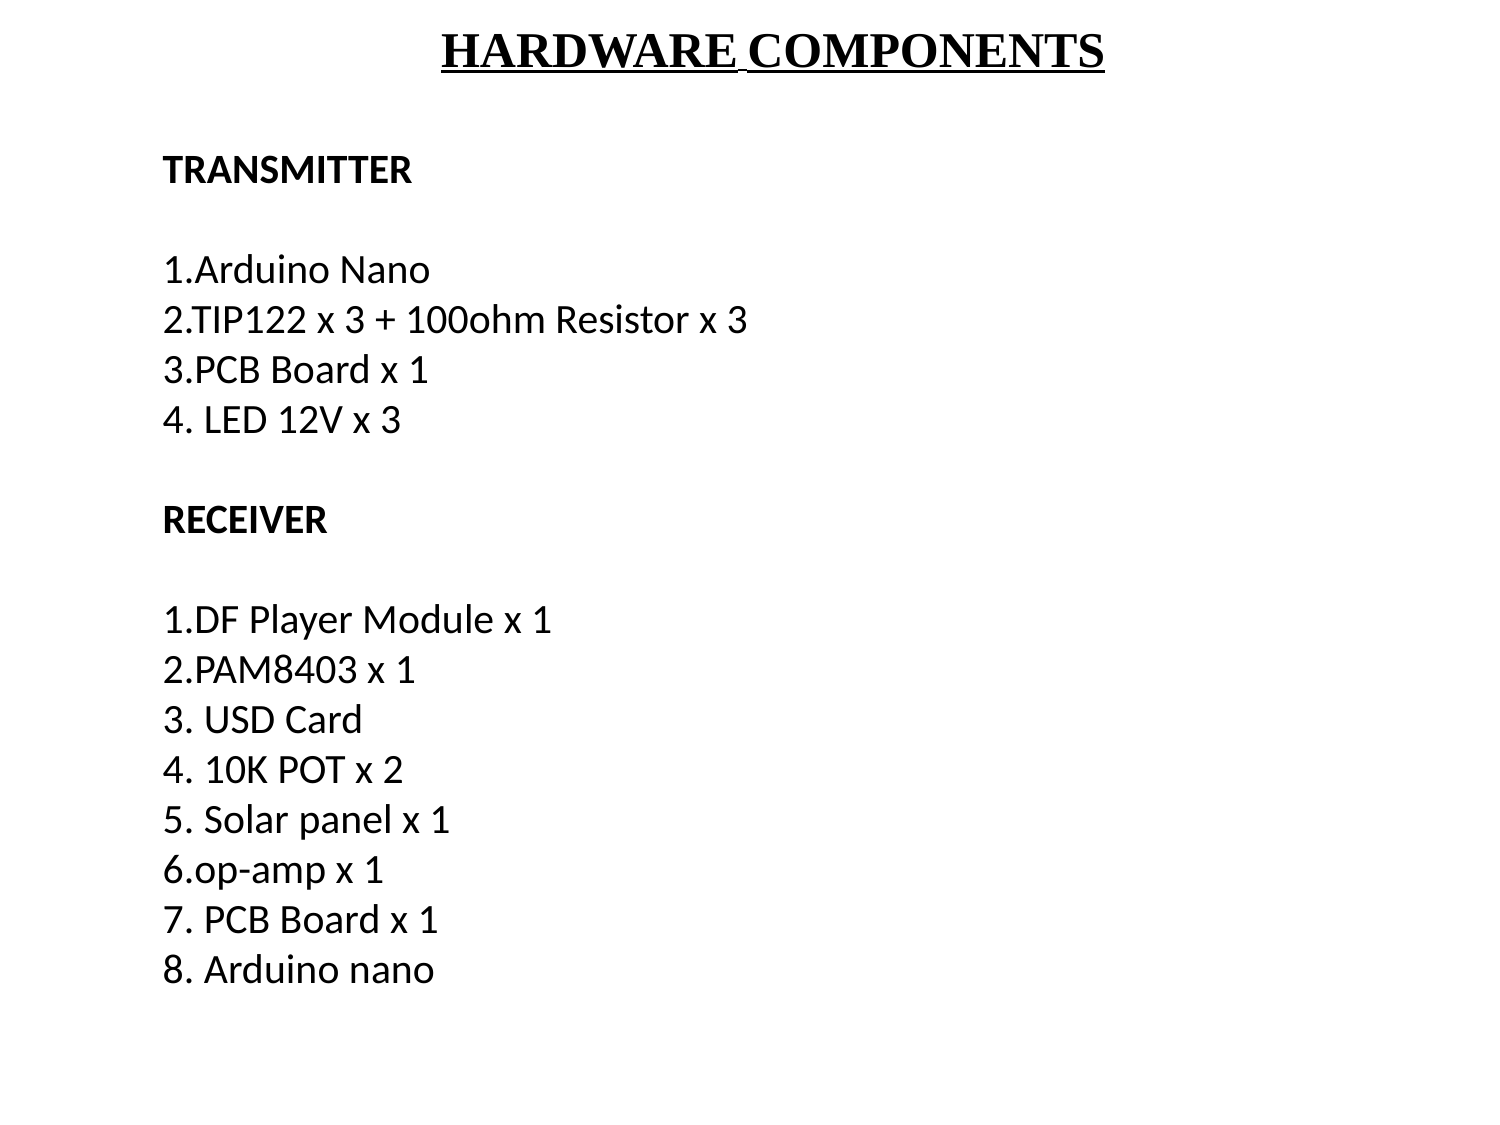

HARDWARE COMPONENTS
TRANSMITTER

1.Arduino Nano
2.TIP122 x 3 + 100ohm Resistor x 3
3.PCB Board x 1
4. LED 12V x 3

RECEIVER

1.DF Player Module x 1
2.PAM8403 x 1
3. USD Card
4. 10K POT x 2
5. Solar panel x 1
6.op-amp x 1
7. PCB Board x 1
8. Arduino nano

#